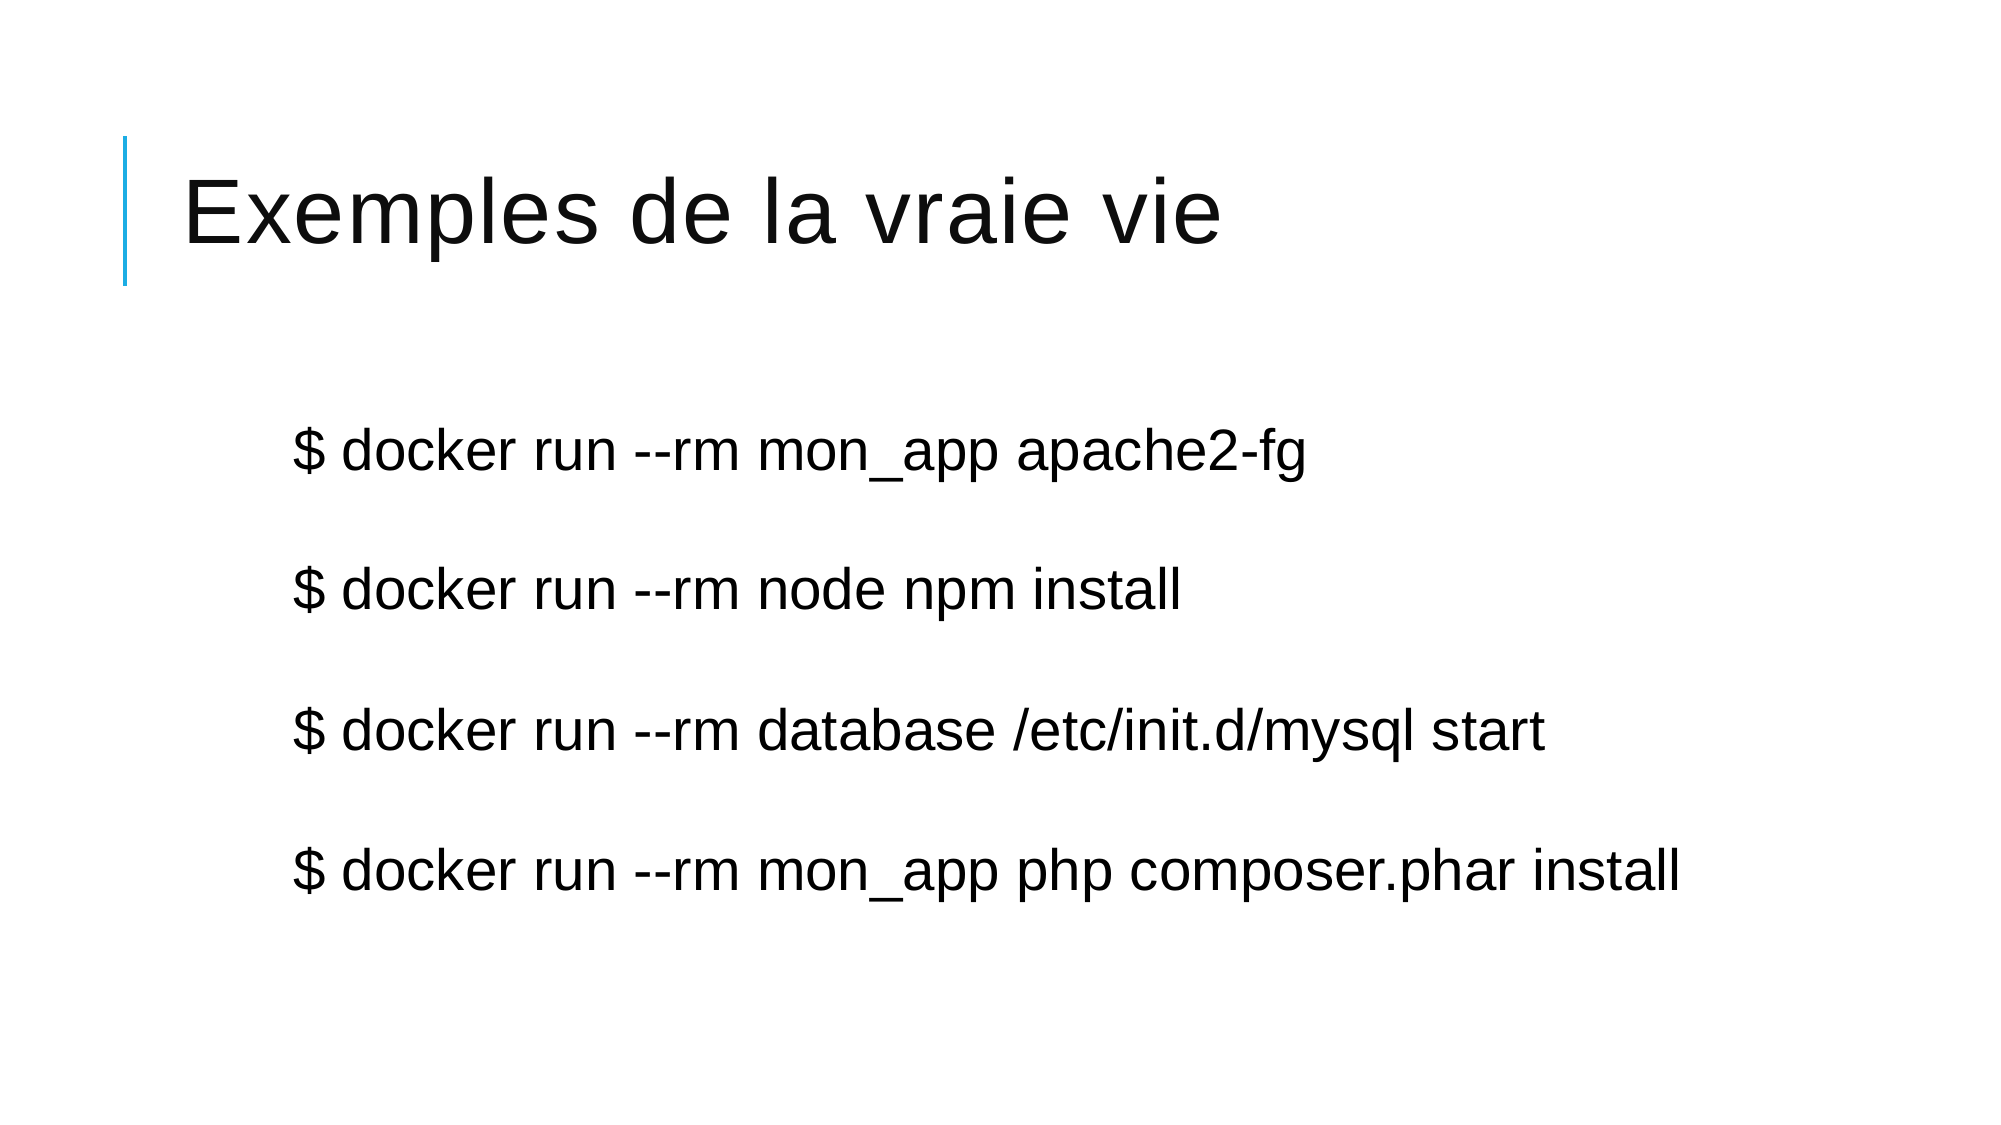

# Exemples de la vraie vie
$ docker run --rm mon_app apache2-fg

$ docker run --rm node npm install

$ docker run --rm database /etc/init.d/mysql start

$ docker run --rm mon_app php composer.phar install